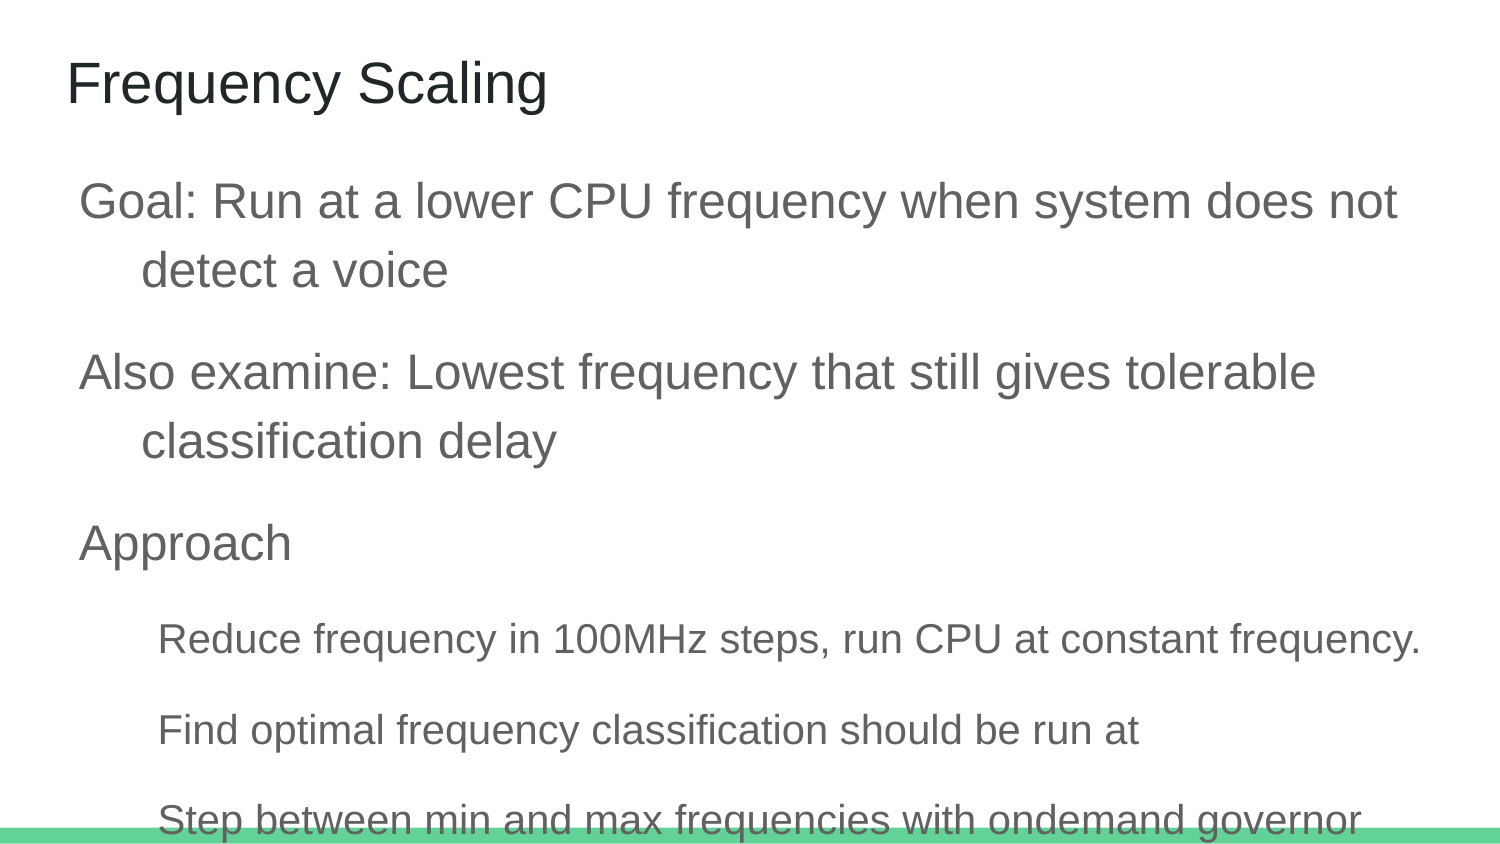

# Frequency Scaling
Goal: Run at a lower CPU frequency when system does not detect a voice
Also examine: Lowest frequency that still gives tolerable classification delay
Approach
Reduce frequency in 100MHz steps, run CPU at constant frequency.
Find optimal frequency classification should be run at
Step between min and max frequencies with ondemand governor